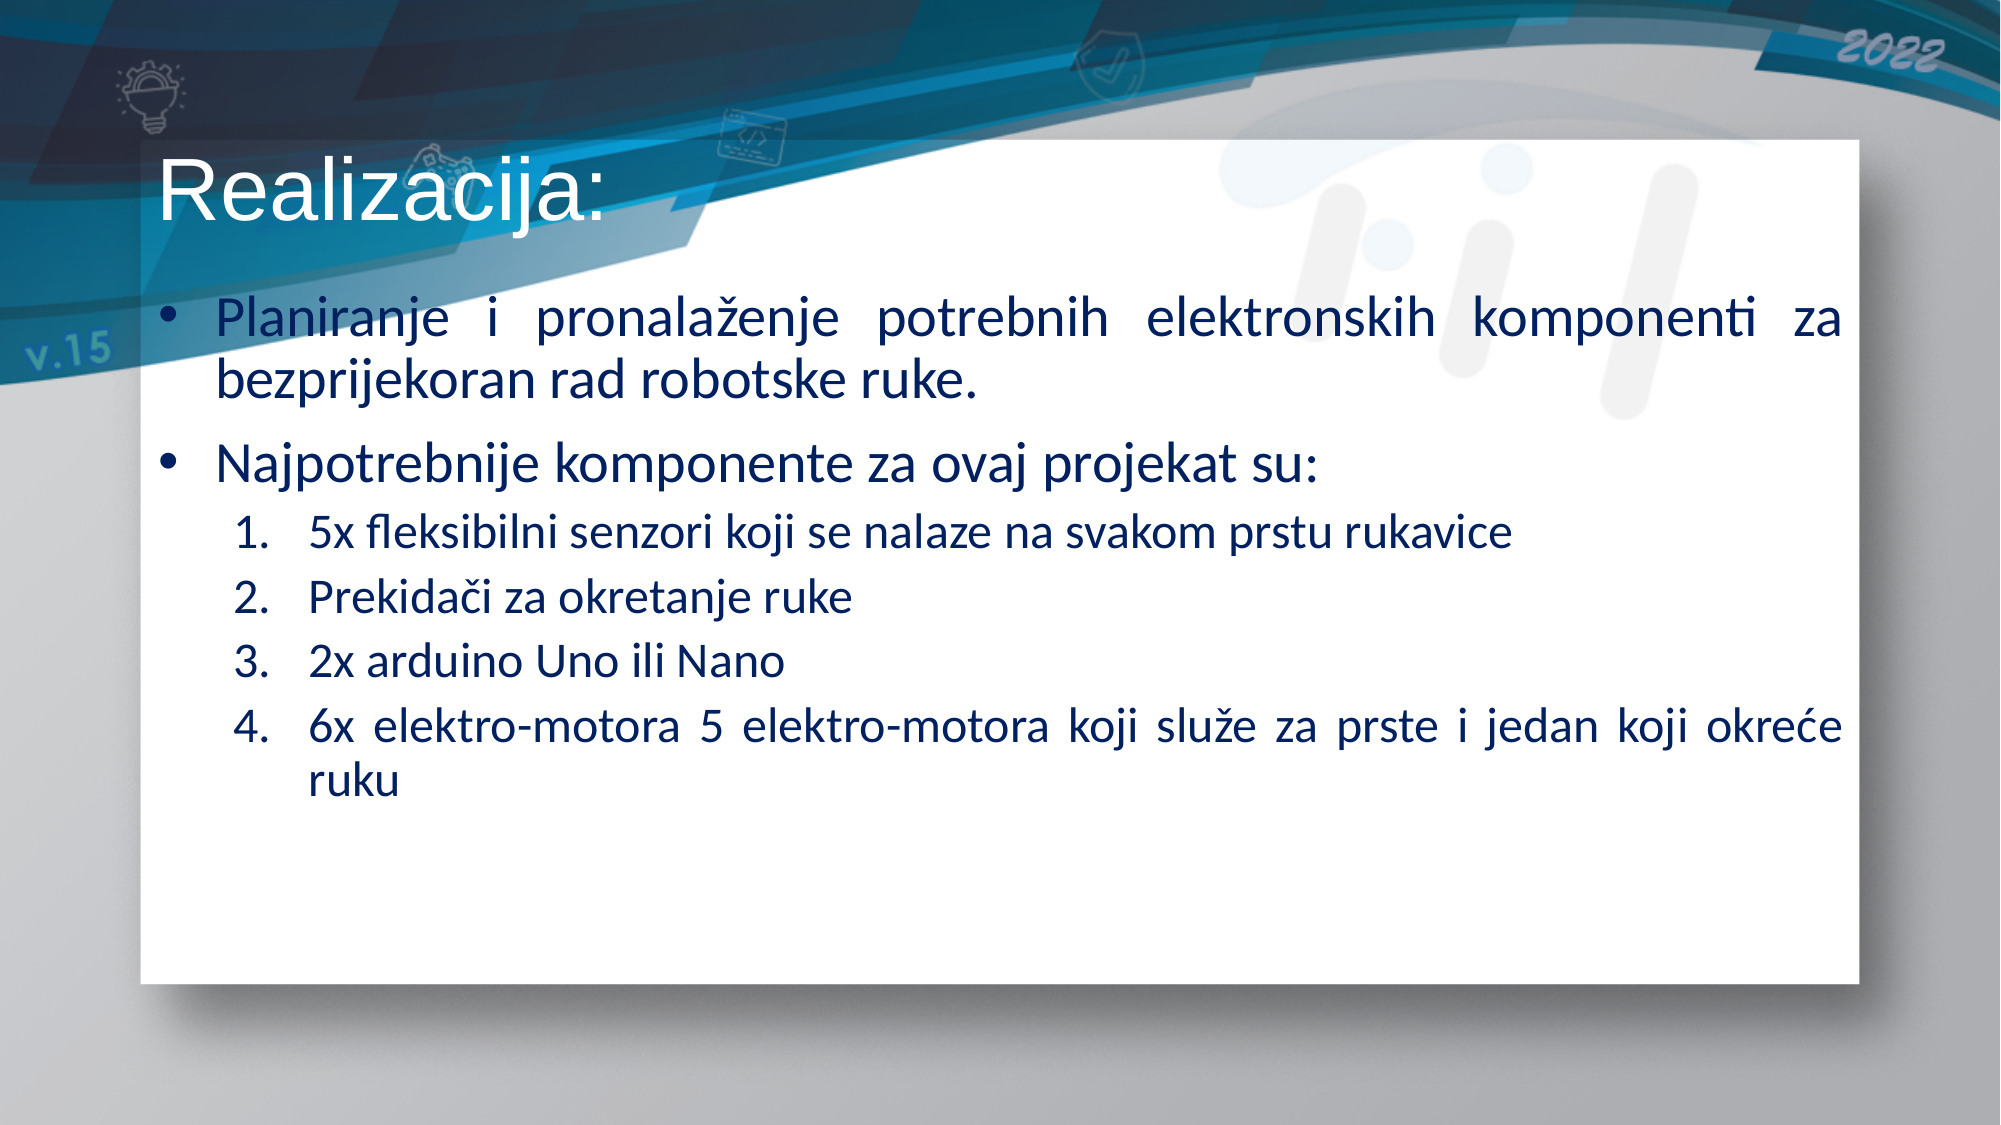

Realizacija:
Planiranje i pronalaženje potrebnih elektronskih komponenti za bezprijekoran rad robotske ruke.
Najpotrebnije komponente za ovaj projekat su:
5x fleksibilni senzori koji se nalaze na svakom prstu rukavice
Prekidači za okretanje ruke
2x arduino Uno ili Nano
6x elektro-motora 5 elektro-motora koji služe za prste i jedan koji okreće ruku